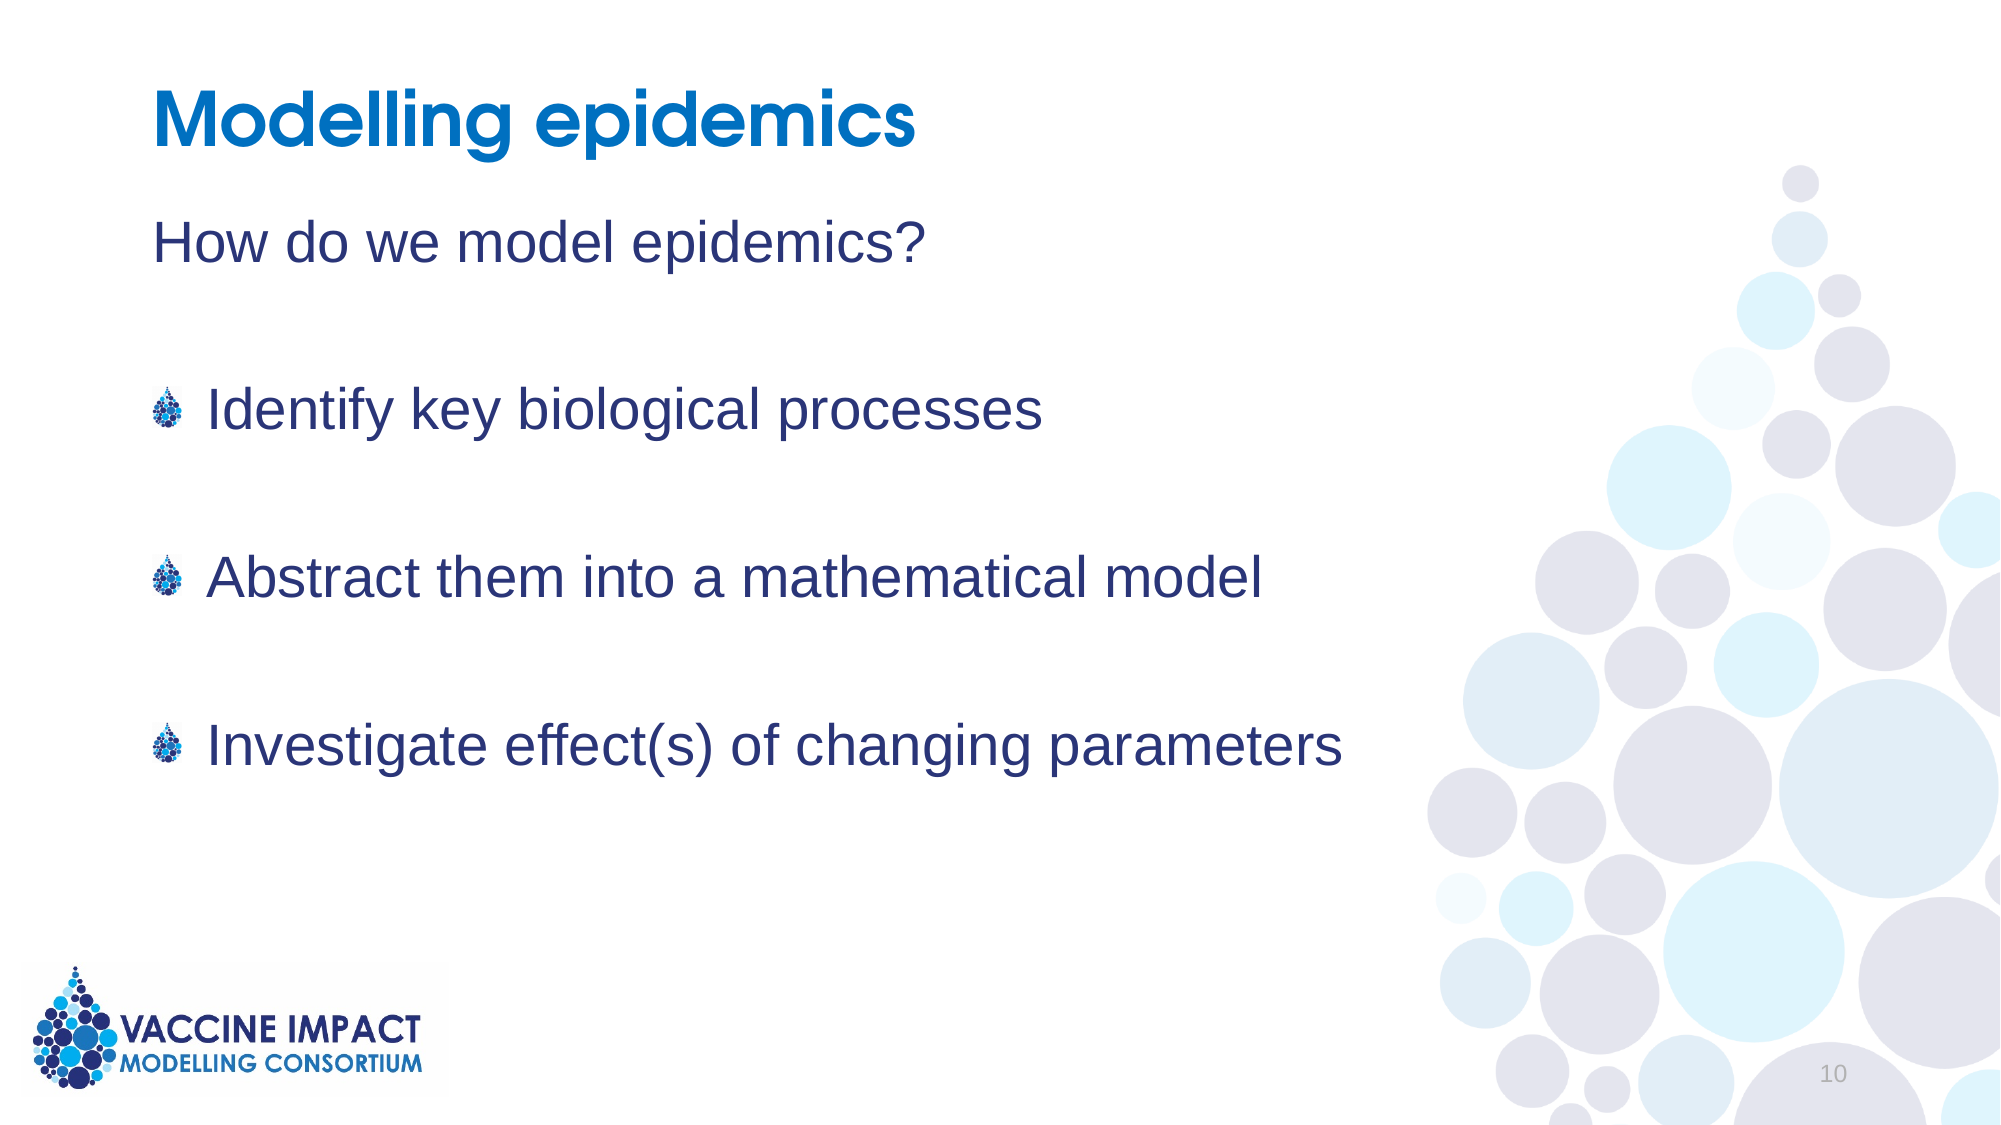

# Modelling epidemics
How do we model epidemics?

 Identify key biological processes

 Abstract them into a mathematical model

 Investigate effect(s) of changing parameters

10